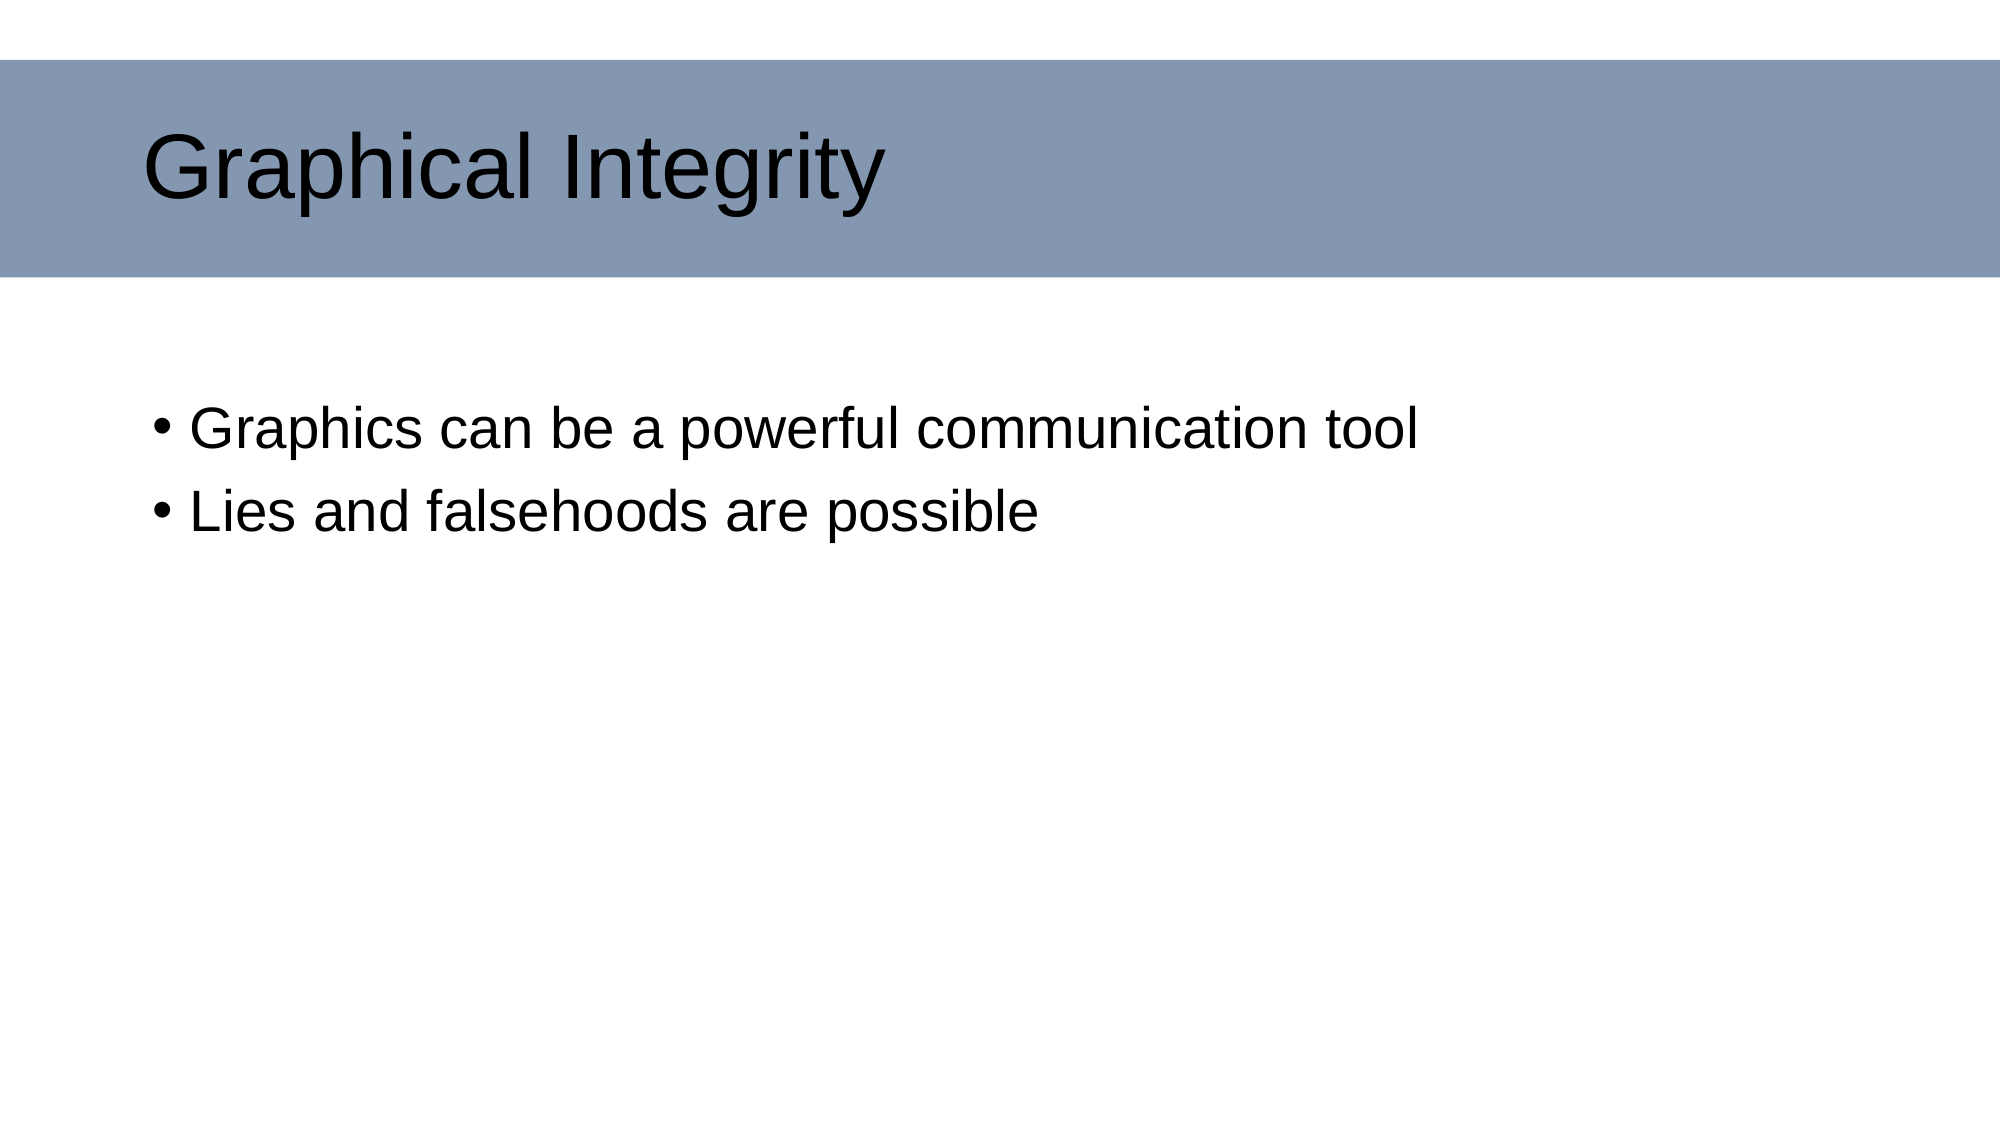

# Graphical Integrity

Graphics can be a powerful communication tool
Lies and falsehoods are possible